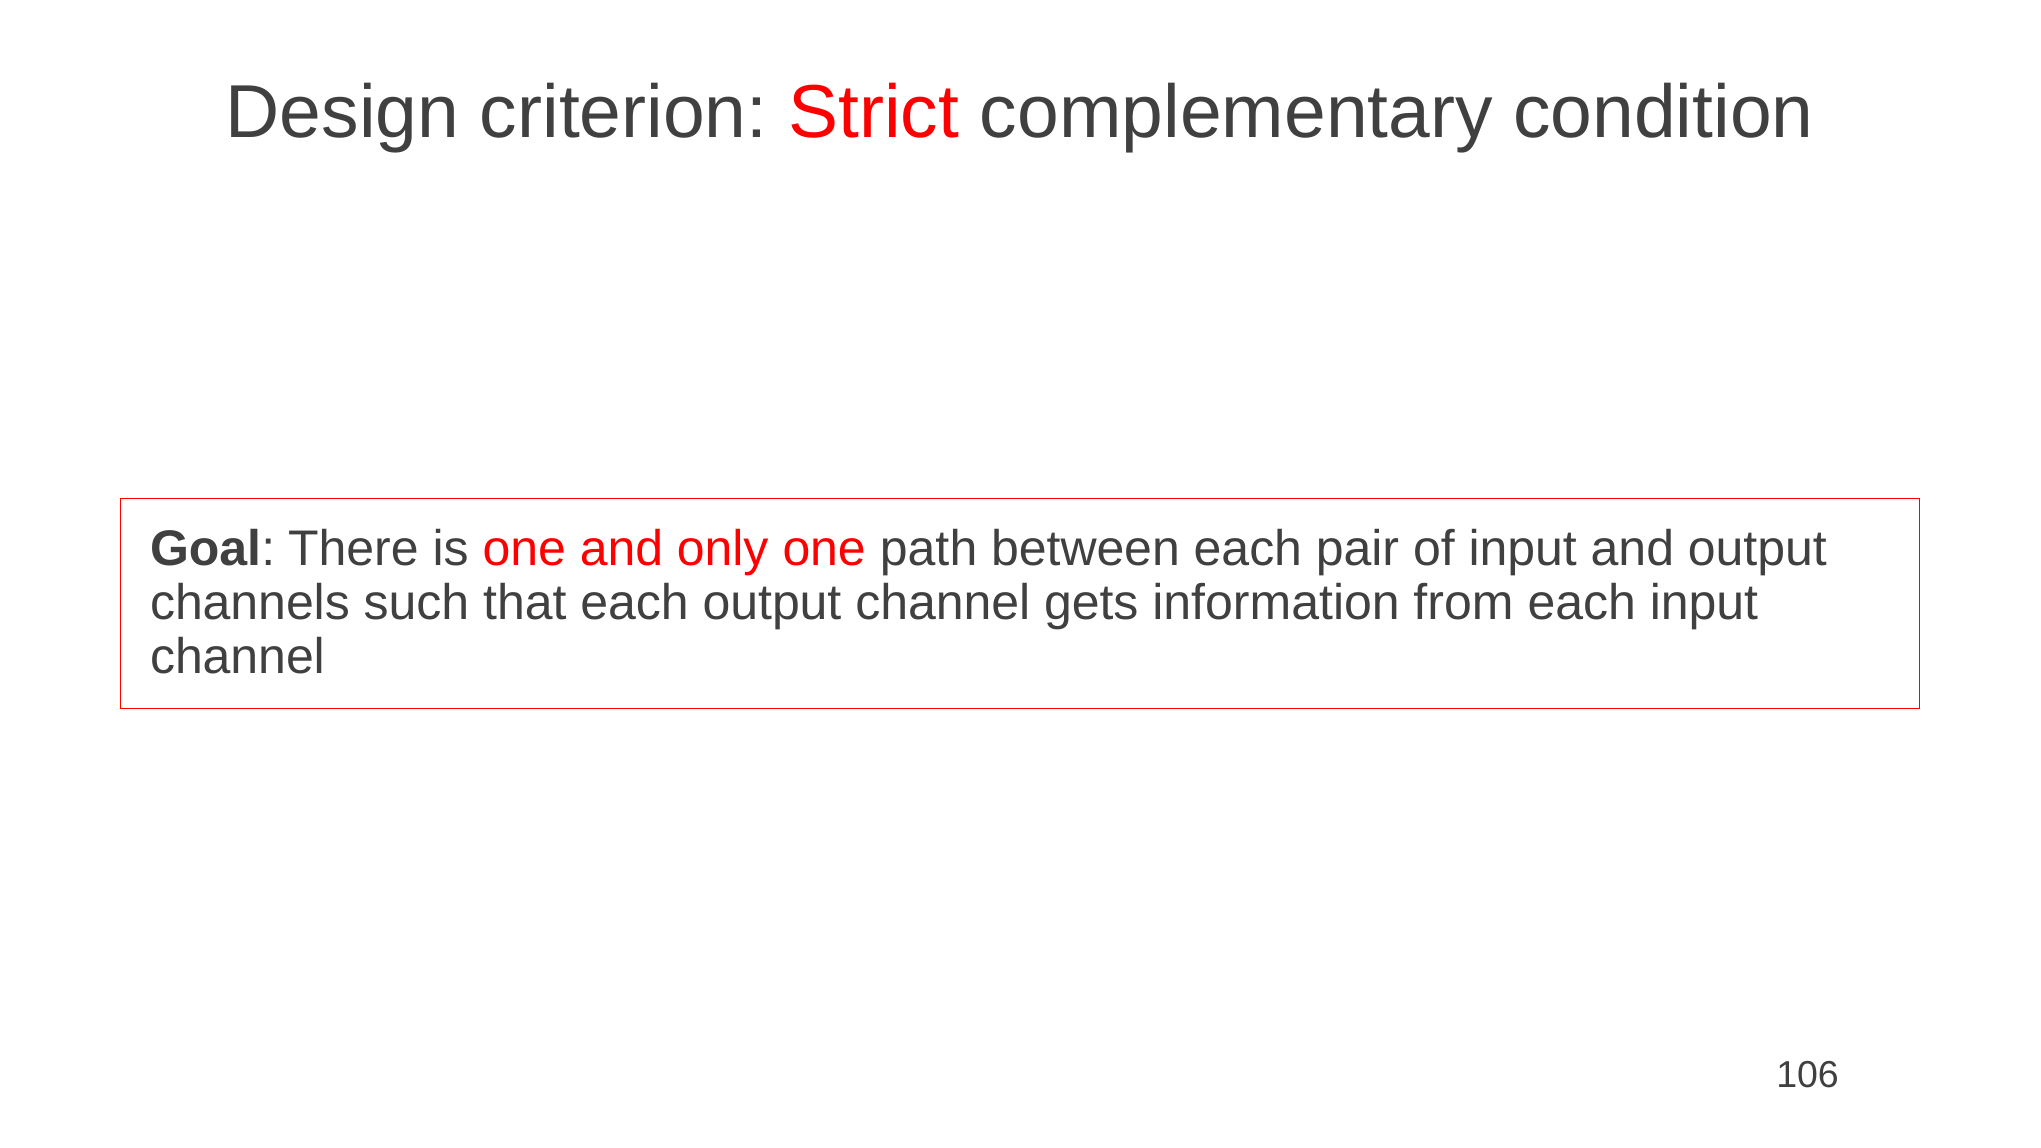

Design criterion: Strict complementary condition
Goal: There is one and only one path between each pair of input and output channels such that each output channel gets information from each input channel
106